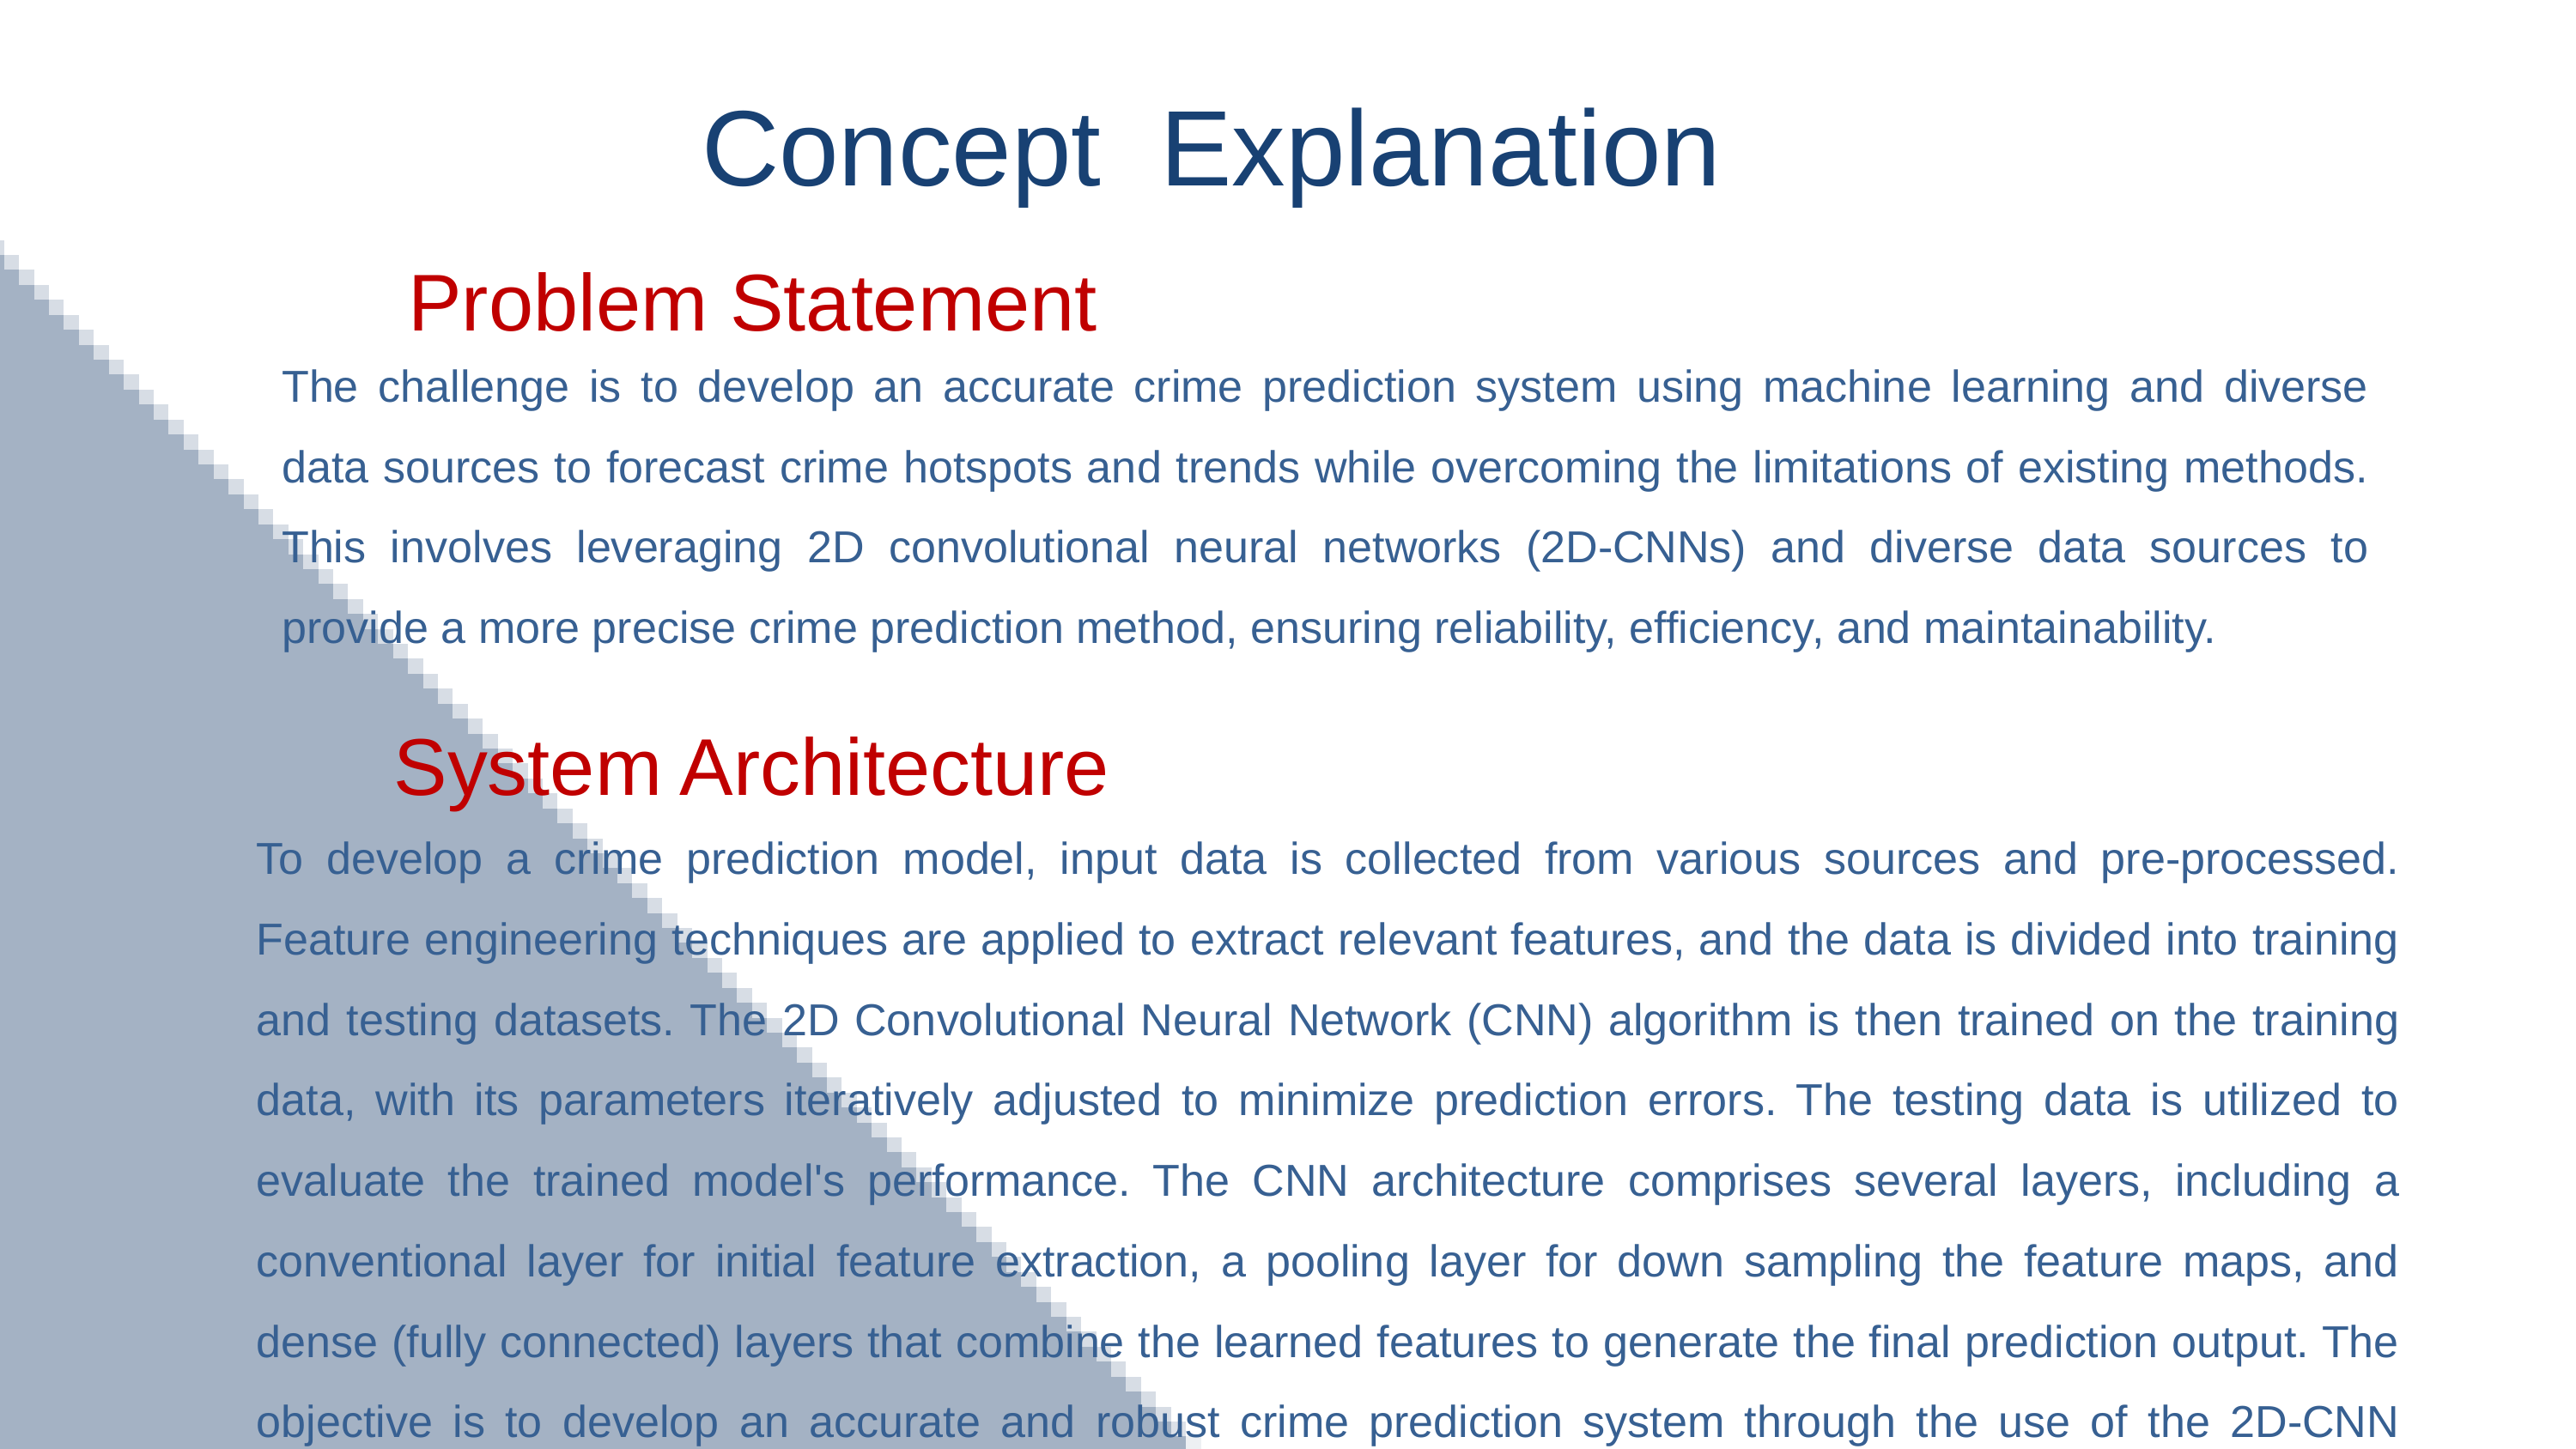

Concept  Explanation
Problem Statement
The challenge is to develop an accurate crime prediction system using machine learning and diverse data sources to forecast crime hotspots and trends while overcoming the limitations of existing methods. This involves leveraging 2D convolutional neural networks (2D-CNNs) and diverse data sources to provide a more precise crime prediction method, ensuring reliability, efficiency, and maintainability.
System Architecture
To develop a crime prediction model, input data is collected from various sources and pre-processed. Feature engineering techniques are applied to extract relevant features, and the data is divided into training and testing datasets. The 2D Convolutional Neural Network (CNN) algorithm is then trained on the training data, with its parameters iteratively adjusted to minimize prediction errors. The testing data is utilized to evaluate the trained model's performance. The CNN architecture comprises several layers, including a conventional layer for initial feature extraction, a pooling layer for down sampling the feature maps, and dense (fully connected) layers that combine the learned features to generate the final prediction output. The objective is to develop an accurate and robust crime prediction system through the use of the 2D-CNN algorithm trained on the feature-engineered data